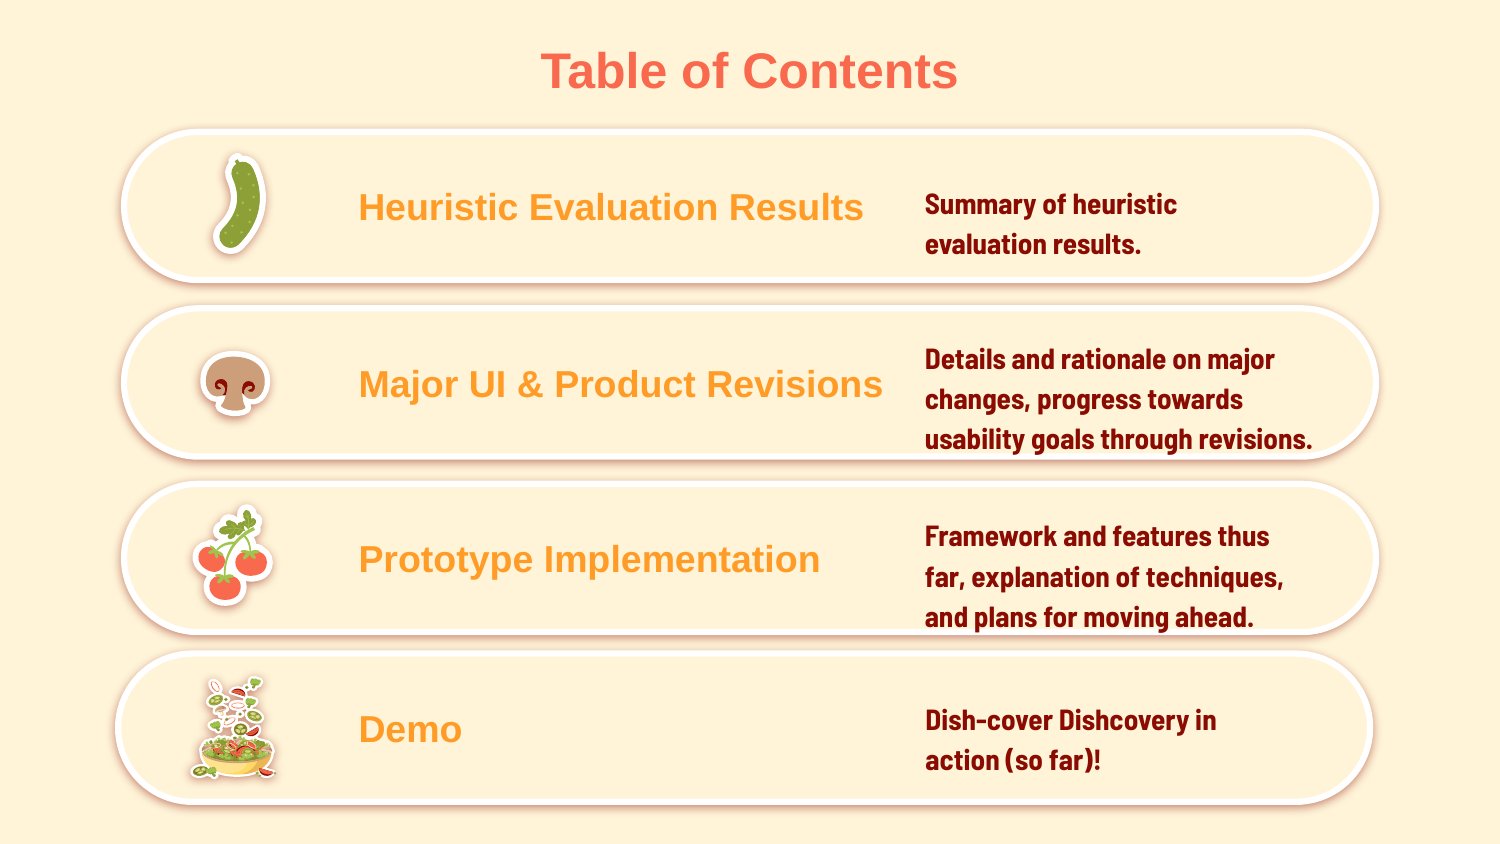

# Table of Contents

Summary of heuristic evaluation results.

Heuristic Evaluation Results

Details and rationale on major changes, progress towards usability goals through revisions.

Major UI & Product Revisions

Framework and features thus far, explanation of techniques, and plans for moving ahead.

Prototype Implementation

Dish-cover Dishcovery in action (so far)!

Demo